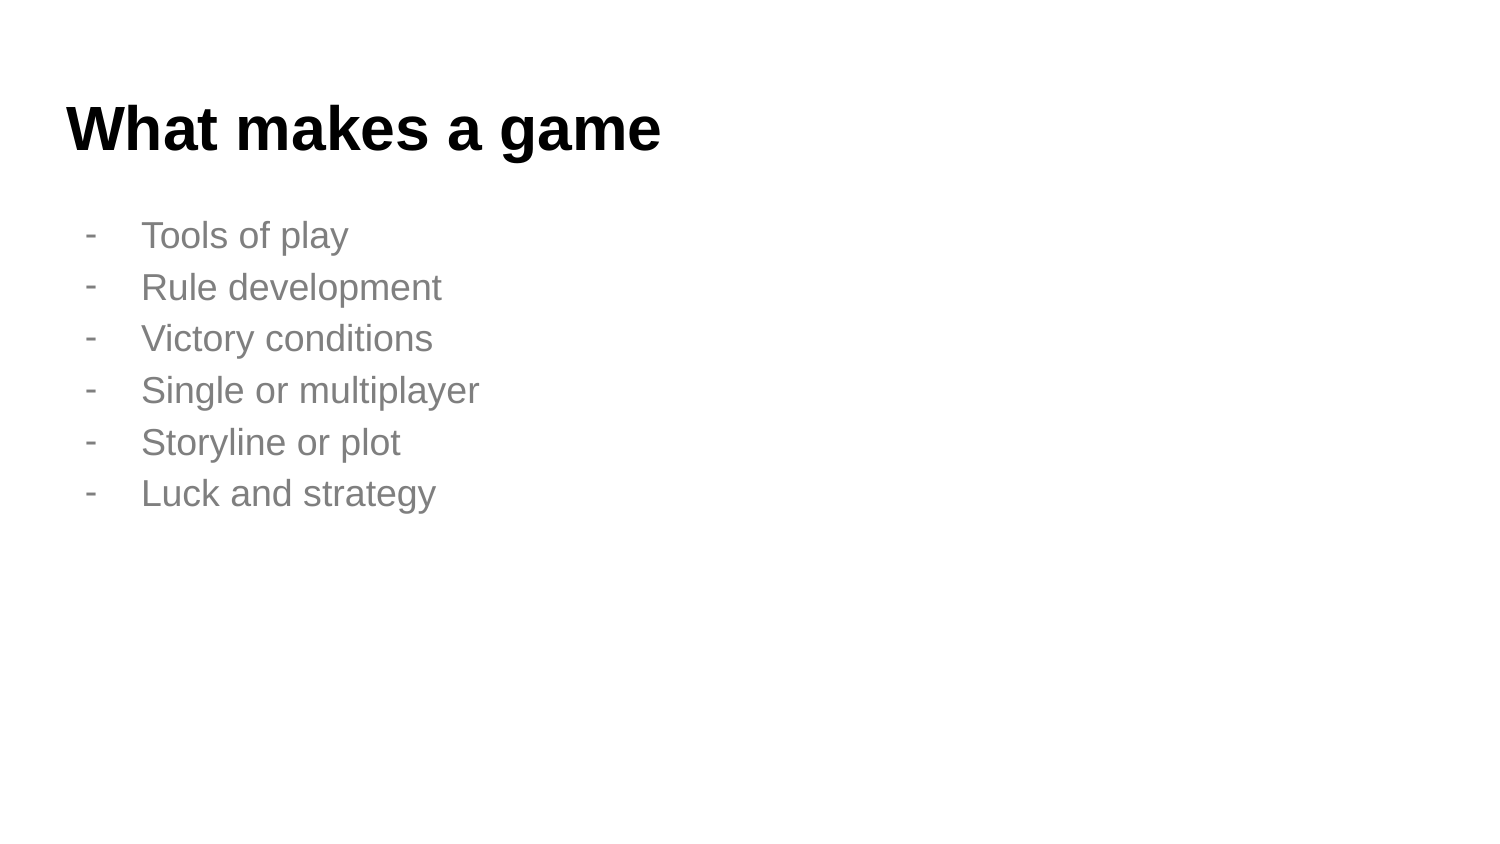

# What makes a game

Tools of play
Rule development
Victory conditions
Single or multiplayer
Storyline or plot
Luck and strategy